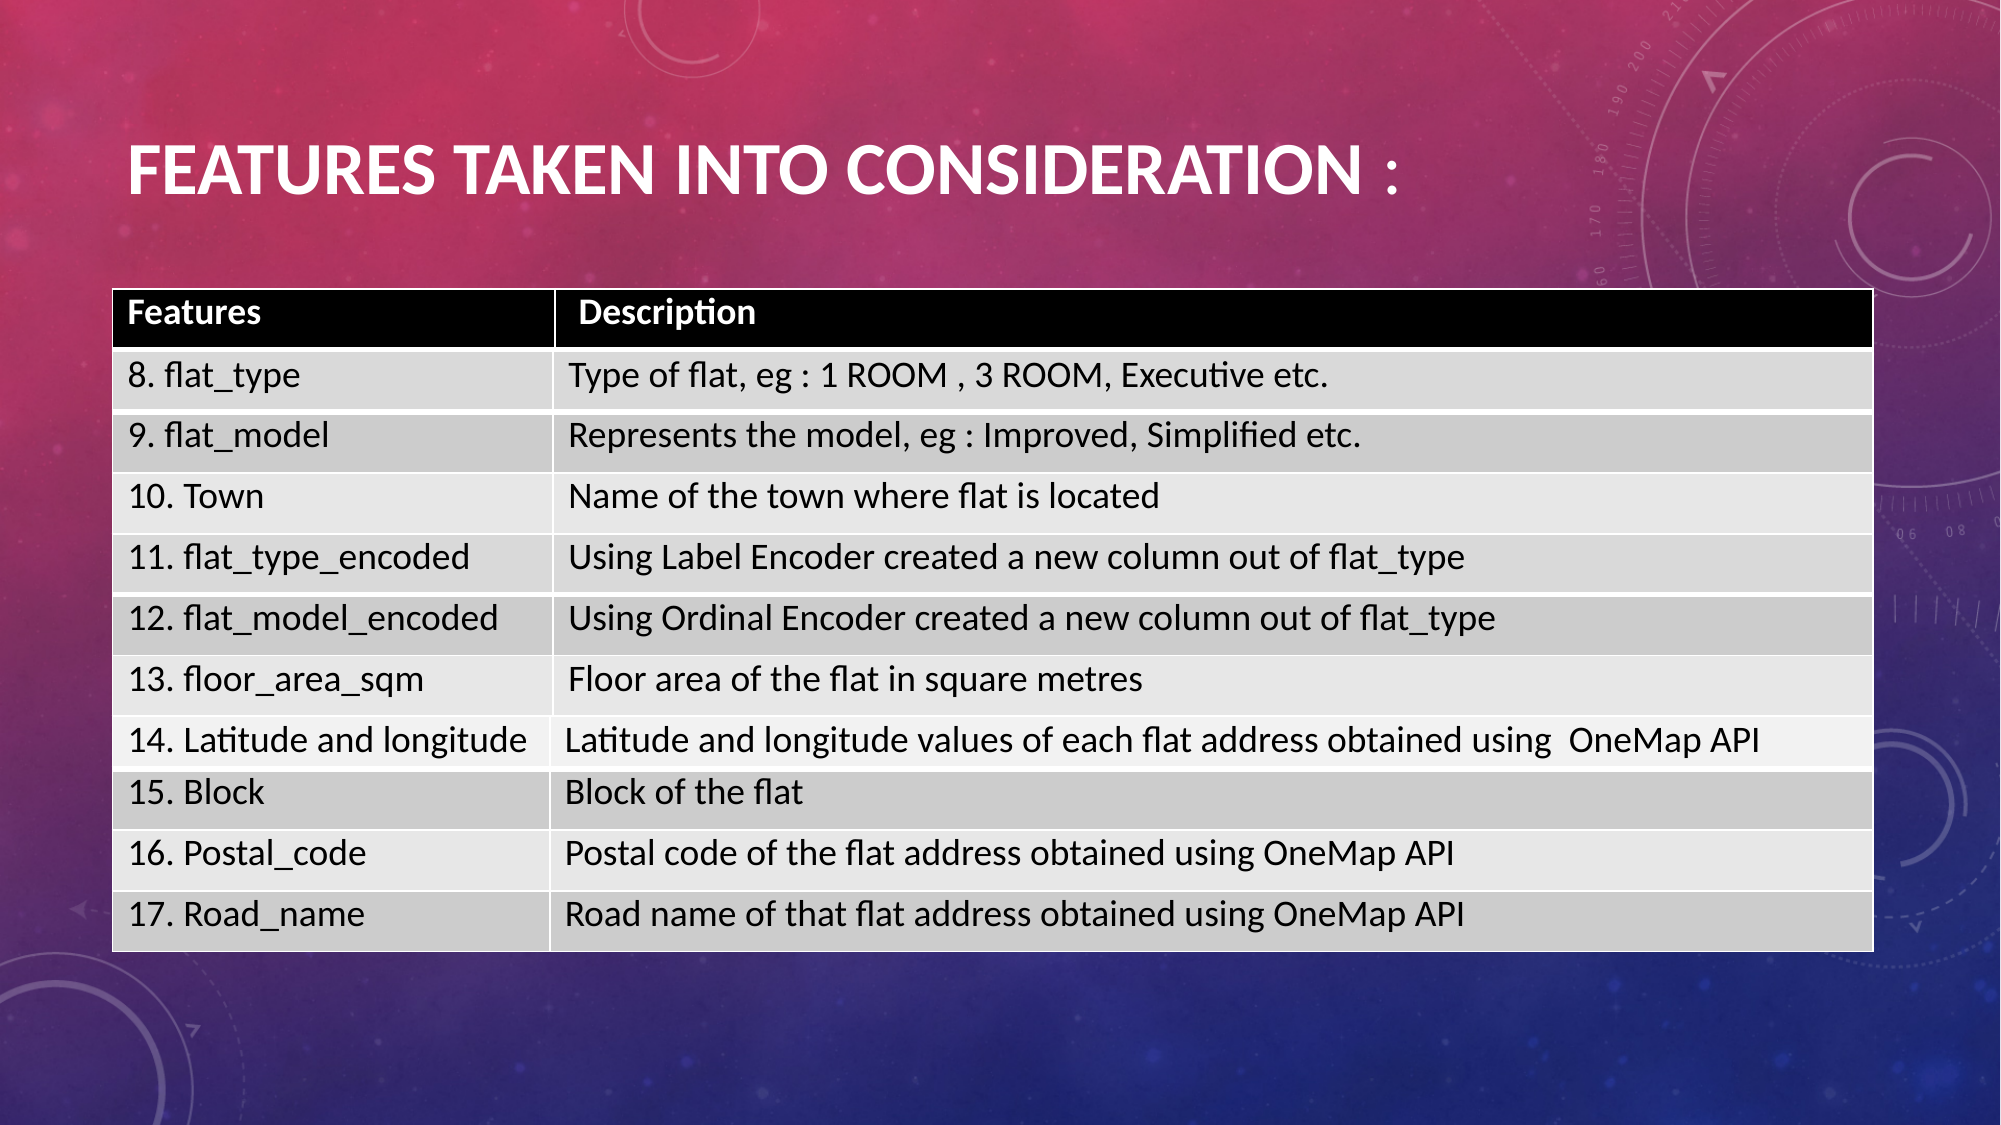

# Features taken into consideration :
| Features | Description |
| --- | --- |
| 8. flat\_type | Type of flat, eg : 1 ROOM , 3 ROOM, Executive etc. |
| --- | --- |
| 9. flat\_model | Represents the model, eg : Improved, Simplified etc. |
| 10. Town | Name of the town where flat is located |
| 11. flat\_type\_encoded | Using Label Encoder created a new column out of flat\_type |
| --- | --- |
| 12. flat\_model\_encoded | Using Ordinal Encoder created a new column out of flat\_type |
| 13. floor\_area\_sqm | Floor area of the flat in square metres |
| 14. Latitude and longitude | Latitude and longitude values of each flat address obtained using OneMap API |
| --- | --- |
| 15. Block | Block of the flat |
| 16. Postal\_code | Postal code of the flat address obtained using OneMap API |
| 17. Road\_name | Road name of that flat address obtained using OneMap API |